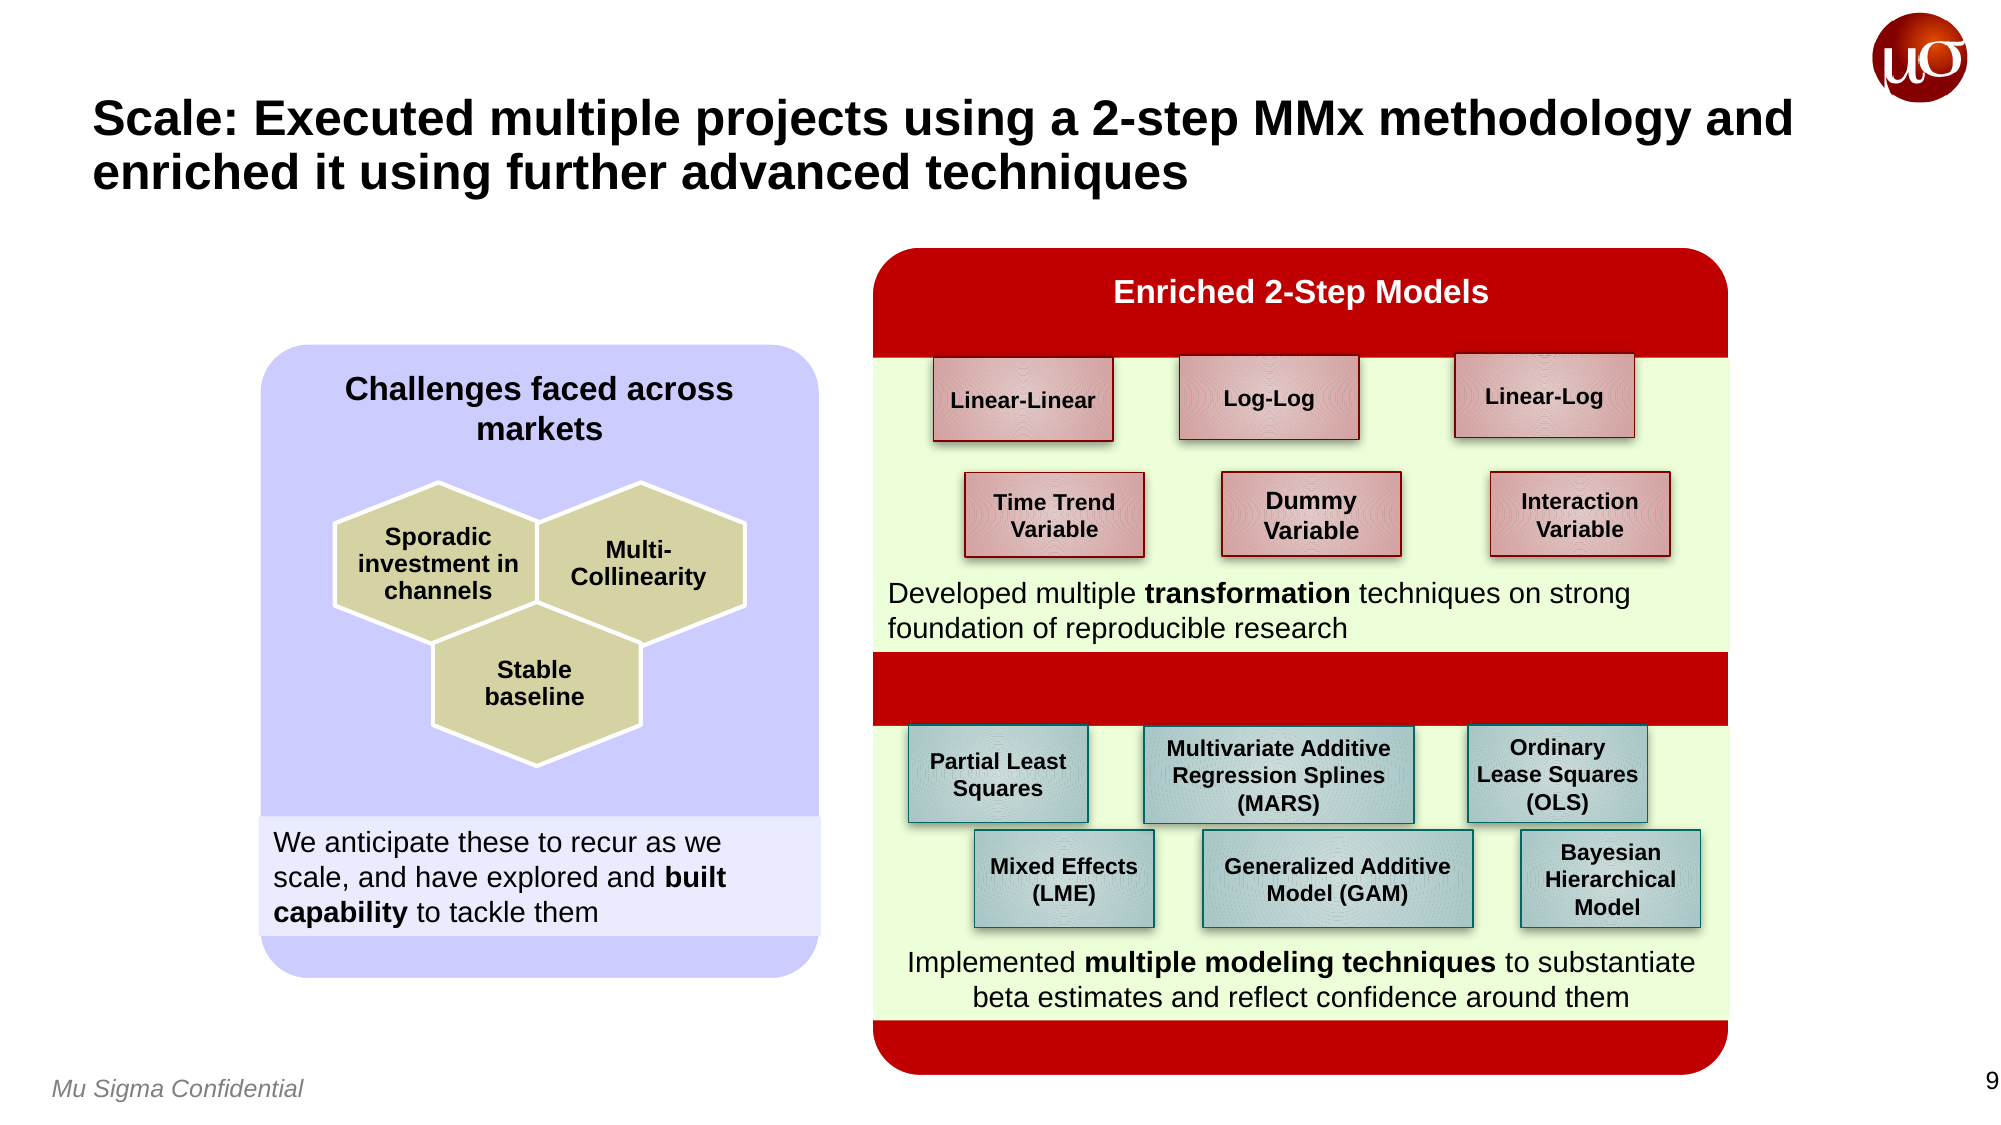

# Scale: Executed multiple projects using a 2-step MMx methodology and enriched it using further advanced techniques
                        Enriched 2-Step Models
Challenges faced across markets
Linear-Log

Developed multiple transformation techniques on strong foundation of reproducible research
Log-Log
Linear-Linear
Dummy Variable
Interaction Variable
Time Trend Variable

Multi- Collinearity

Sporadic investment in channels

Stable baseline

Implemented multiple modeling techniques to substantiate beta estimates and reflect confidence around them
Partial Least Squares
Ordinary Lease Squares (OLS)
Multivariate Additive Regression Splines (MARS)
We anticipate these to recur as we scale, and have explored and built capability to tackle them
Mixed Effects (LME)
Generalized Additive Model (GAM)
Bayesian Hierarchical Model